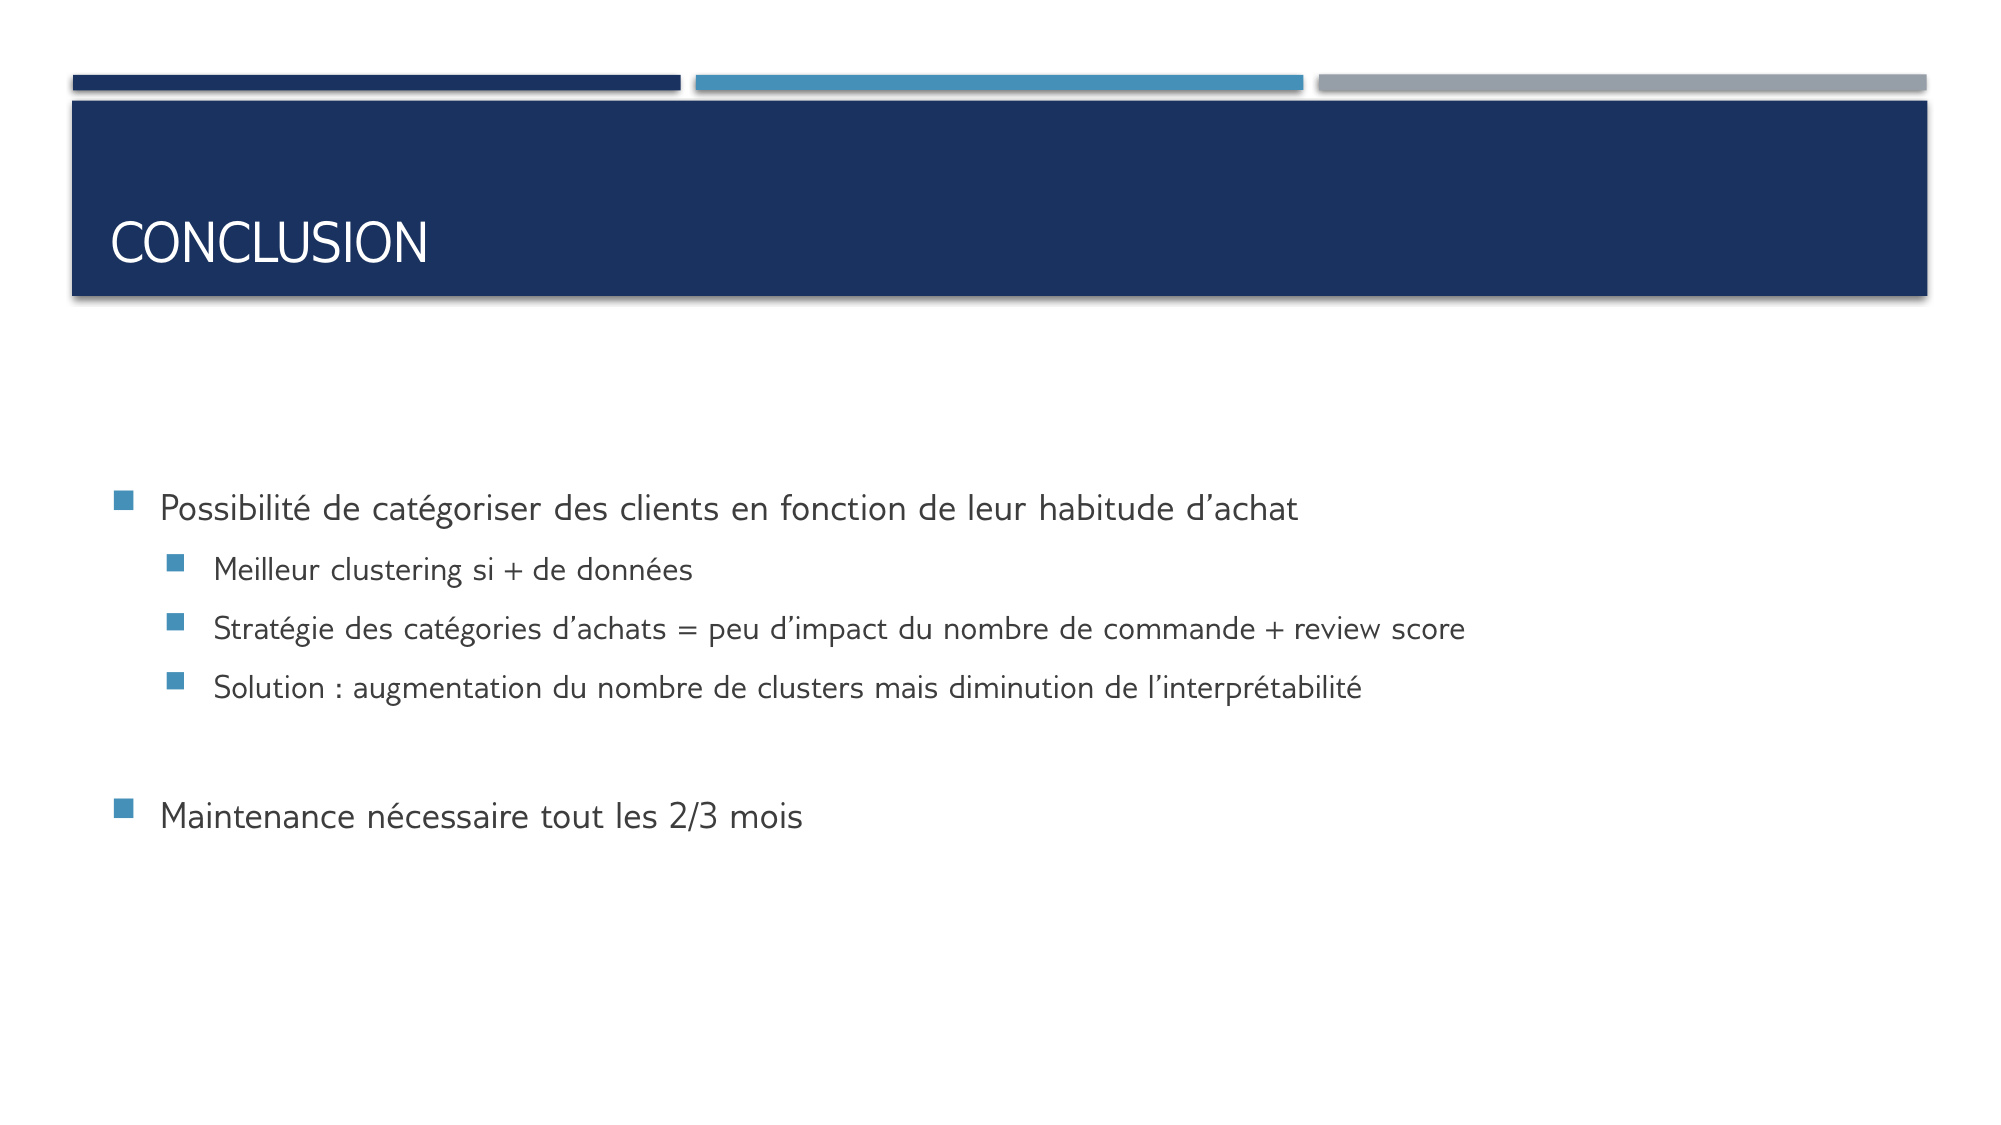

# Conclusion
Possibilité de catégoriser des clients en fonction de leur habitude d’achat
Meilleur clustering si + de données
Stratégie des catégories d’achats = peu d’impact du nombre de commande + review score
Solution : augmentation du nombre de clusters mais diminution de l’interprétabilité

Maintenance nécessaire tout les 2/3 mois